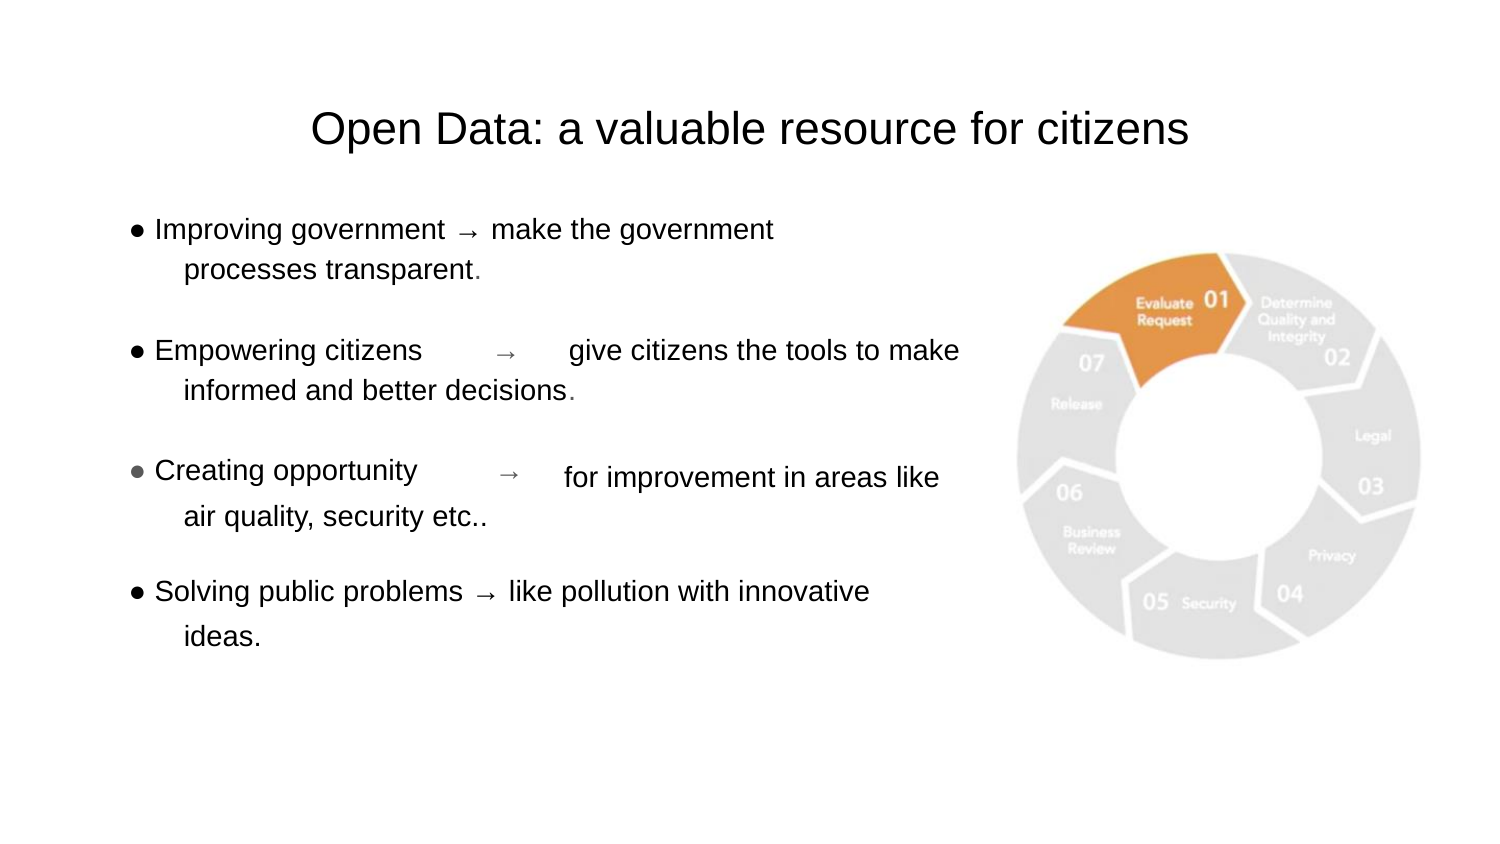

Open Data: a valuable resource for citizens
● Improving government → make the government
processes transparent.
● Empowering citizens
→
give citizens the tools to make
for improvement in areas like
informed and better decisions.
● Creating opportunity
air quality, security etc..
→
● Solving public problems → like pollution with innovative
ideas.